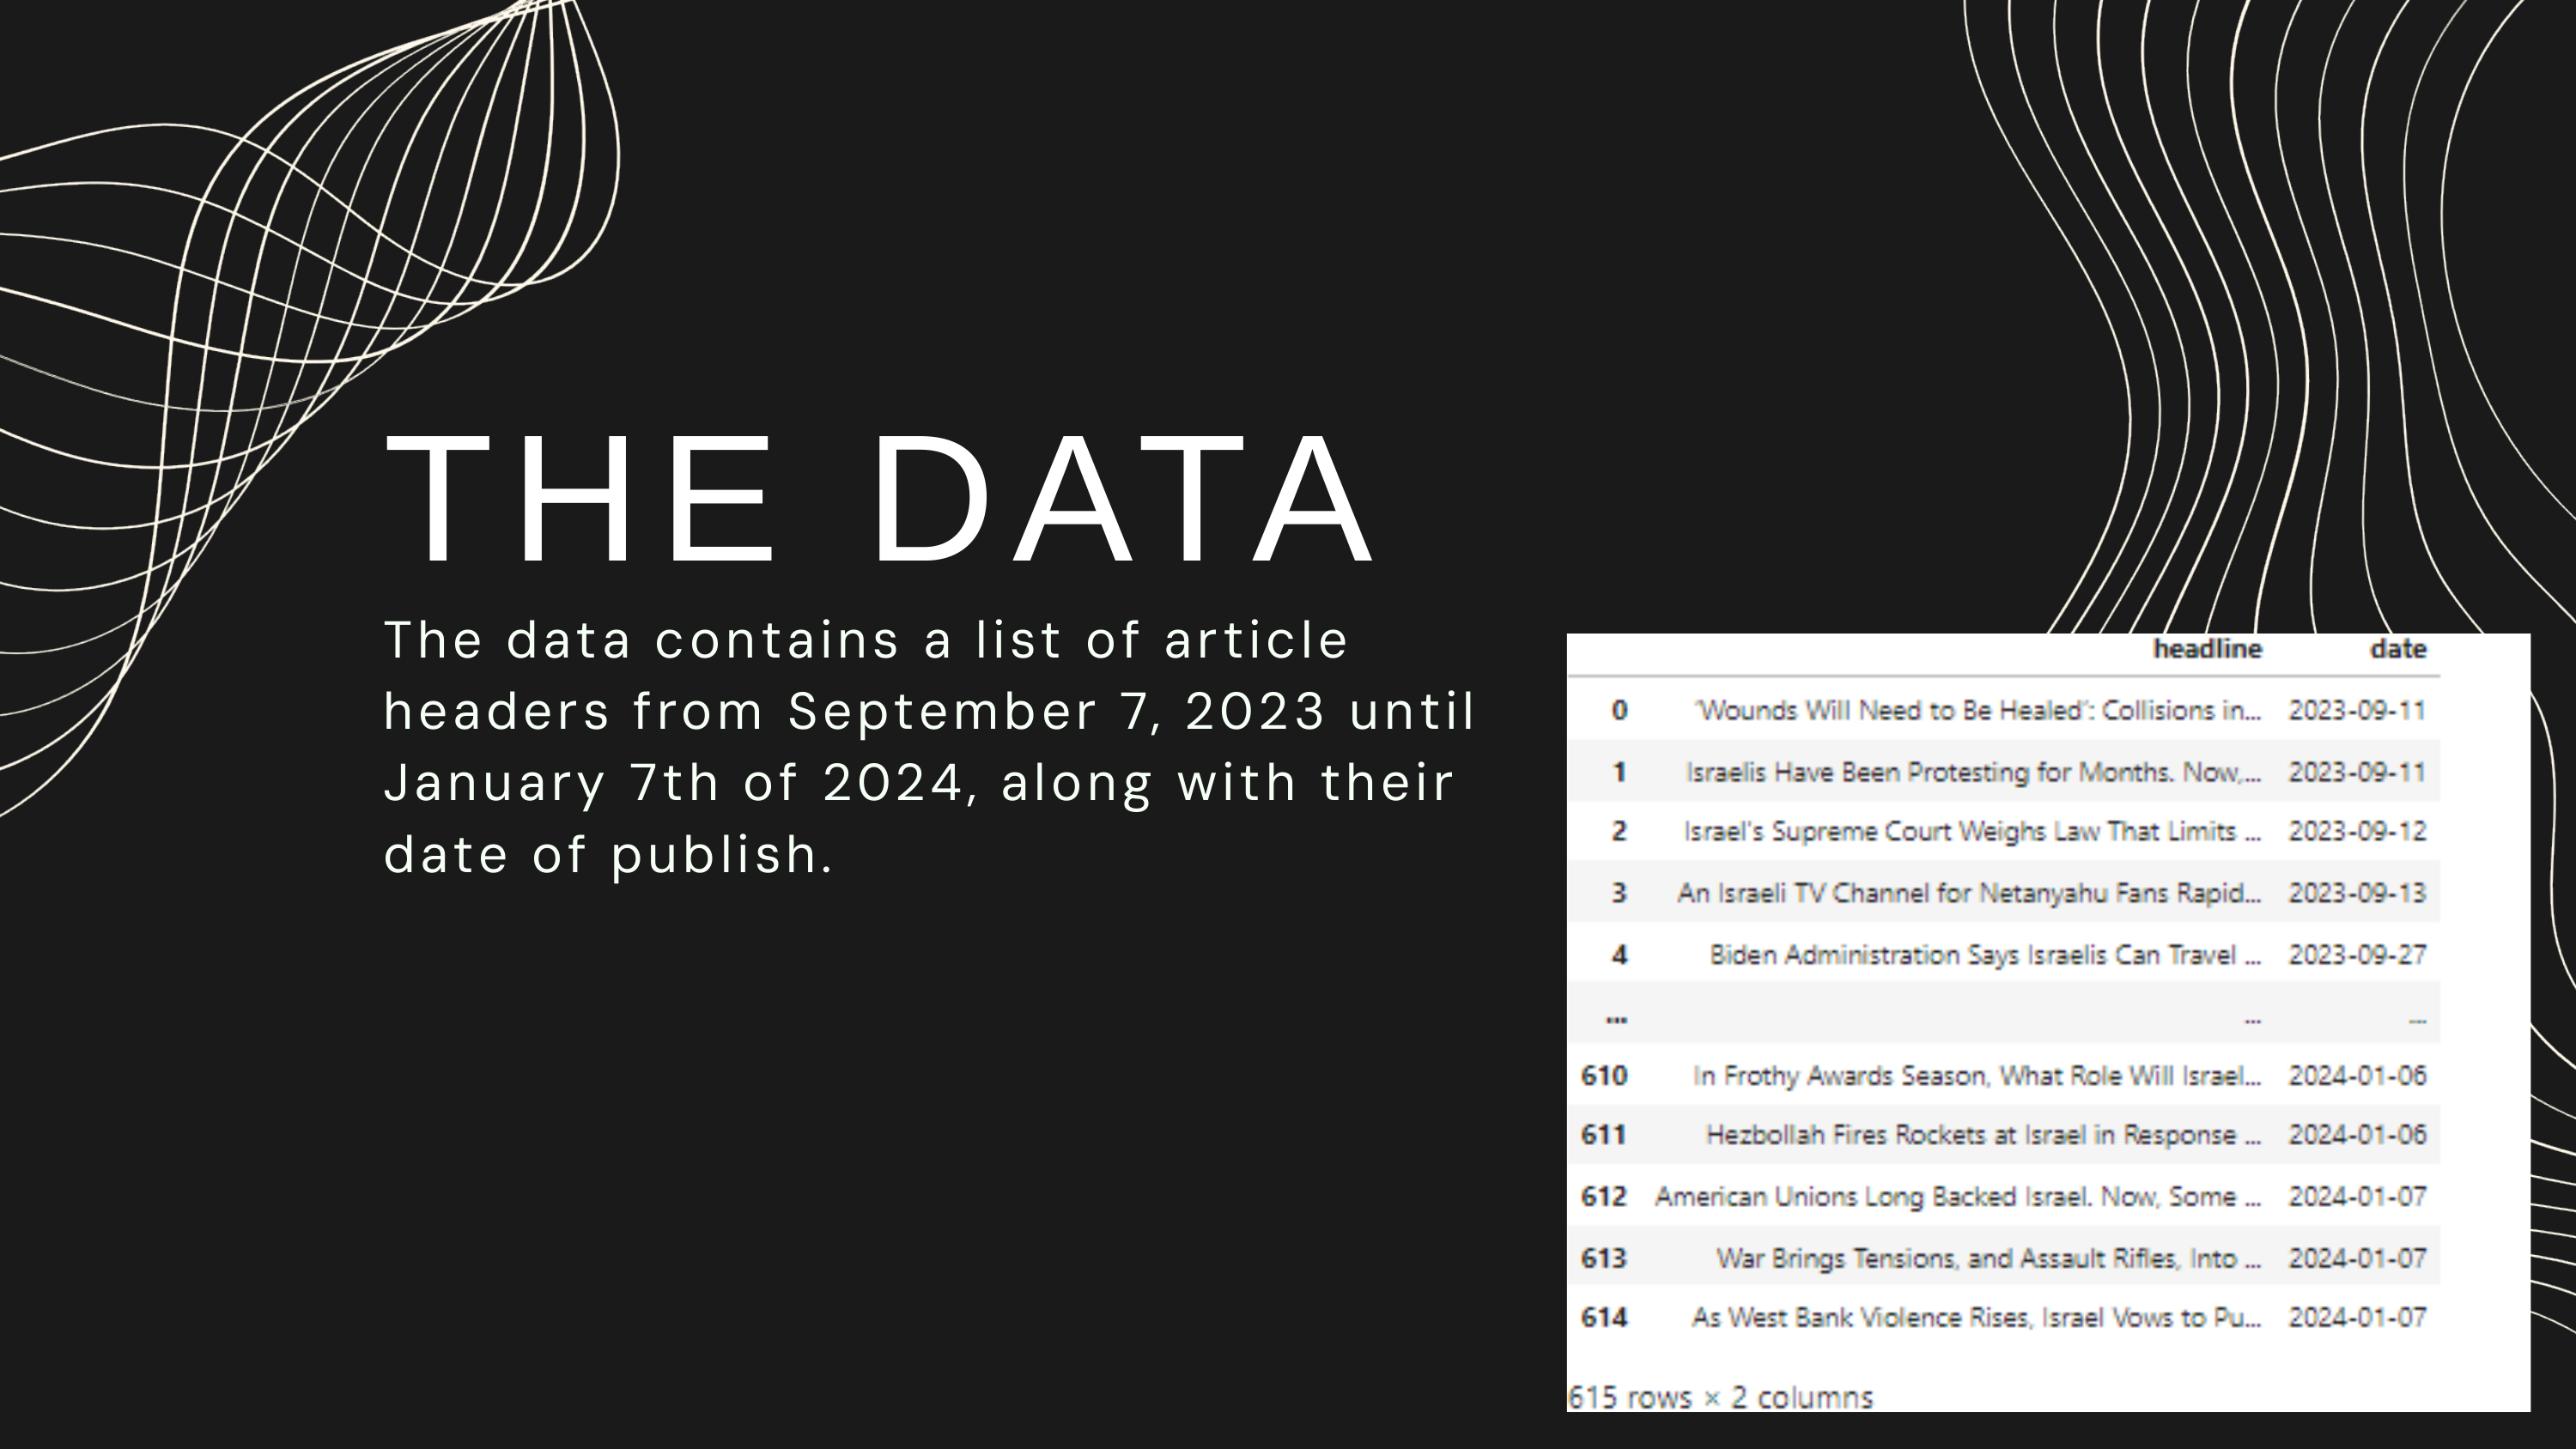

THE DATA

The data contains a list of article headers from September 7, 2023 until January 7th of 2024, along with their date of publish.